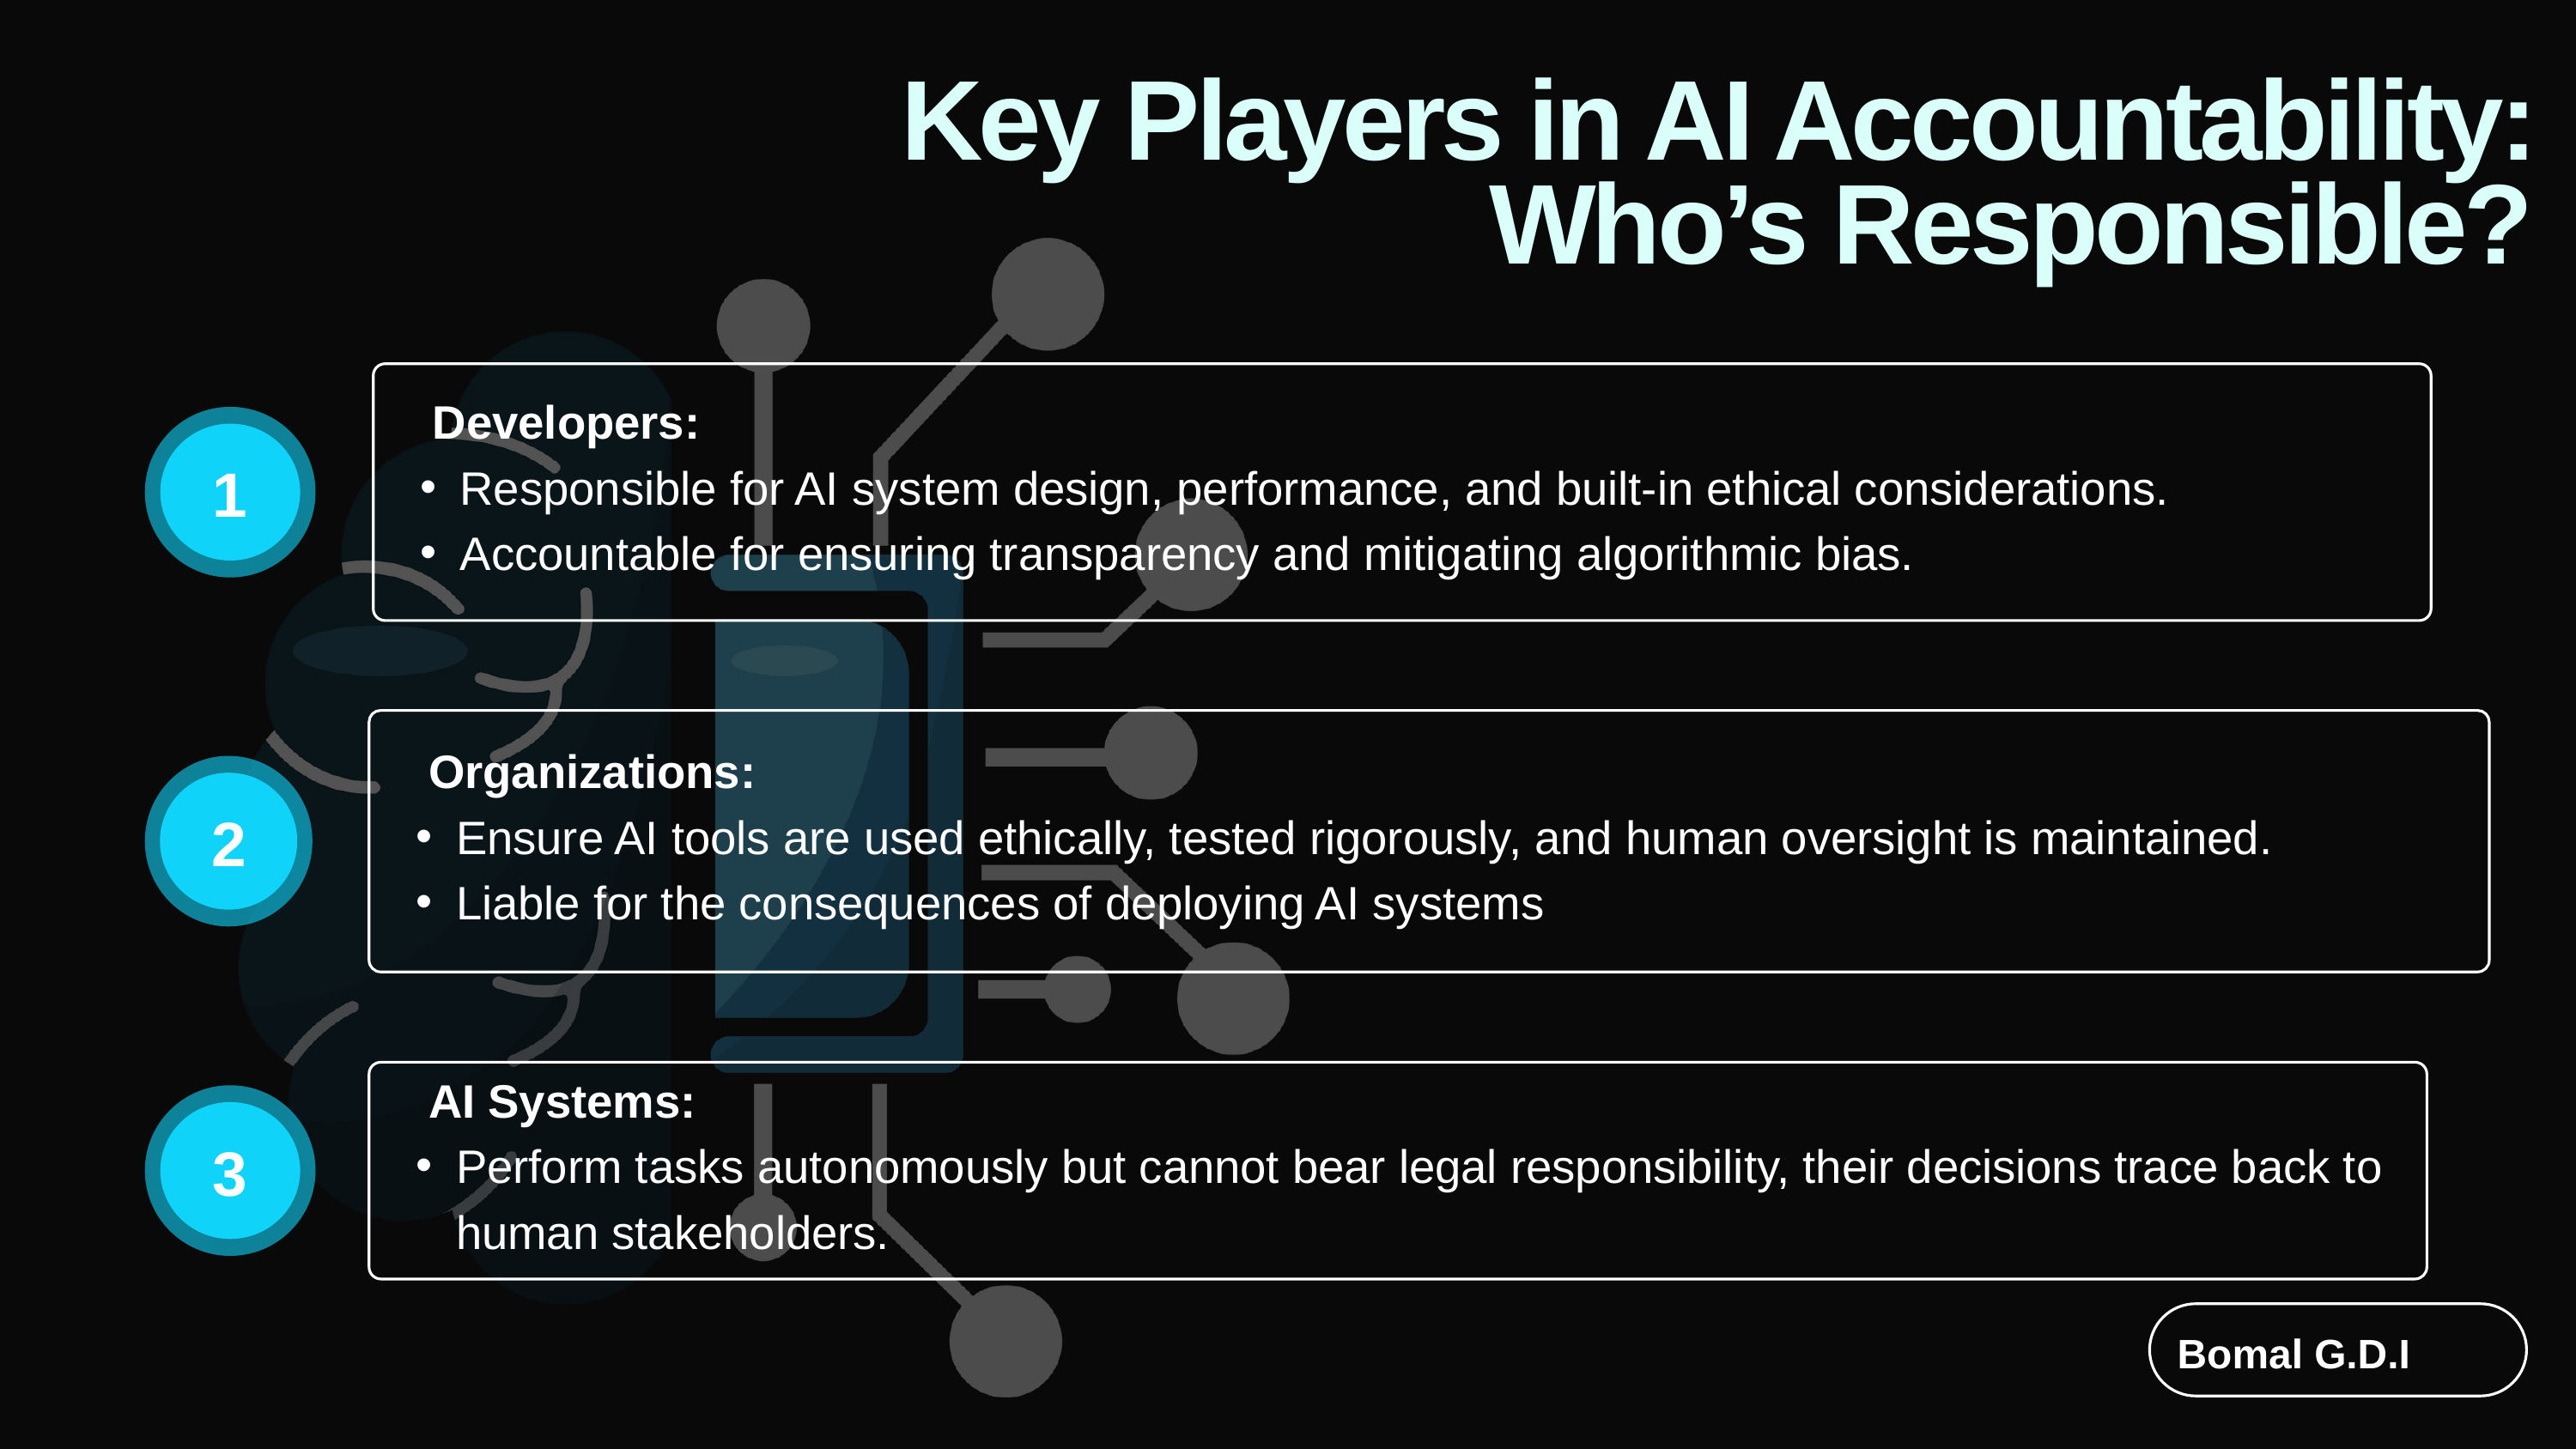

Key Players in AI Accountability: Who’s Responsible?

    Developers:
Responsible for AI system design, performance, and built-in ethical considerations.
Accountable for ensuring transparency and mitigating algorithmic bias.

1

    Organizations:
Ensure AI tools are used ethically, tested rigorously, and human oversight is maintained.
Liable for the consequences of deploying AI systems

2

    AI Systems:
Perform tasks autonomously but cannot bear legal responsibility, their decisions trace back to human stakeholders.

3

Bomal G.D.I